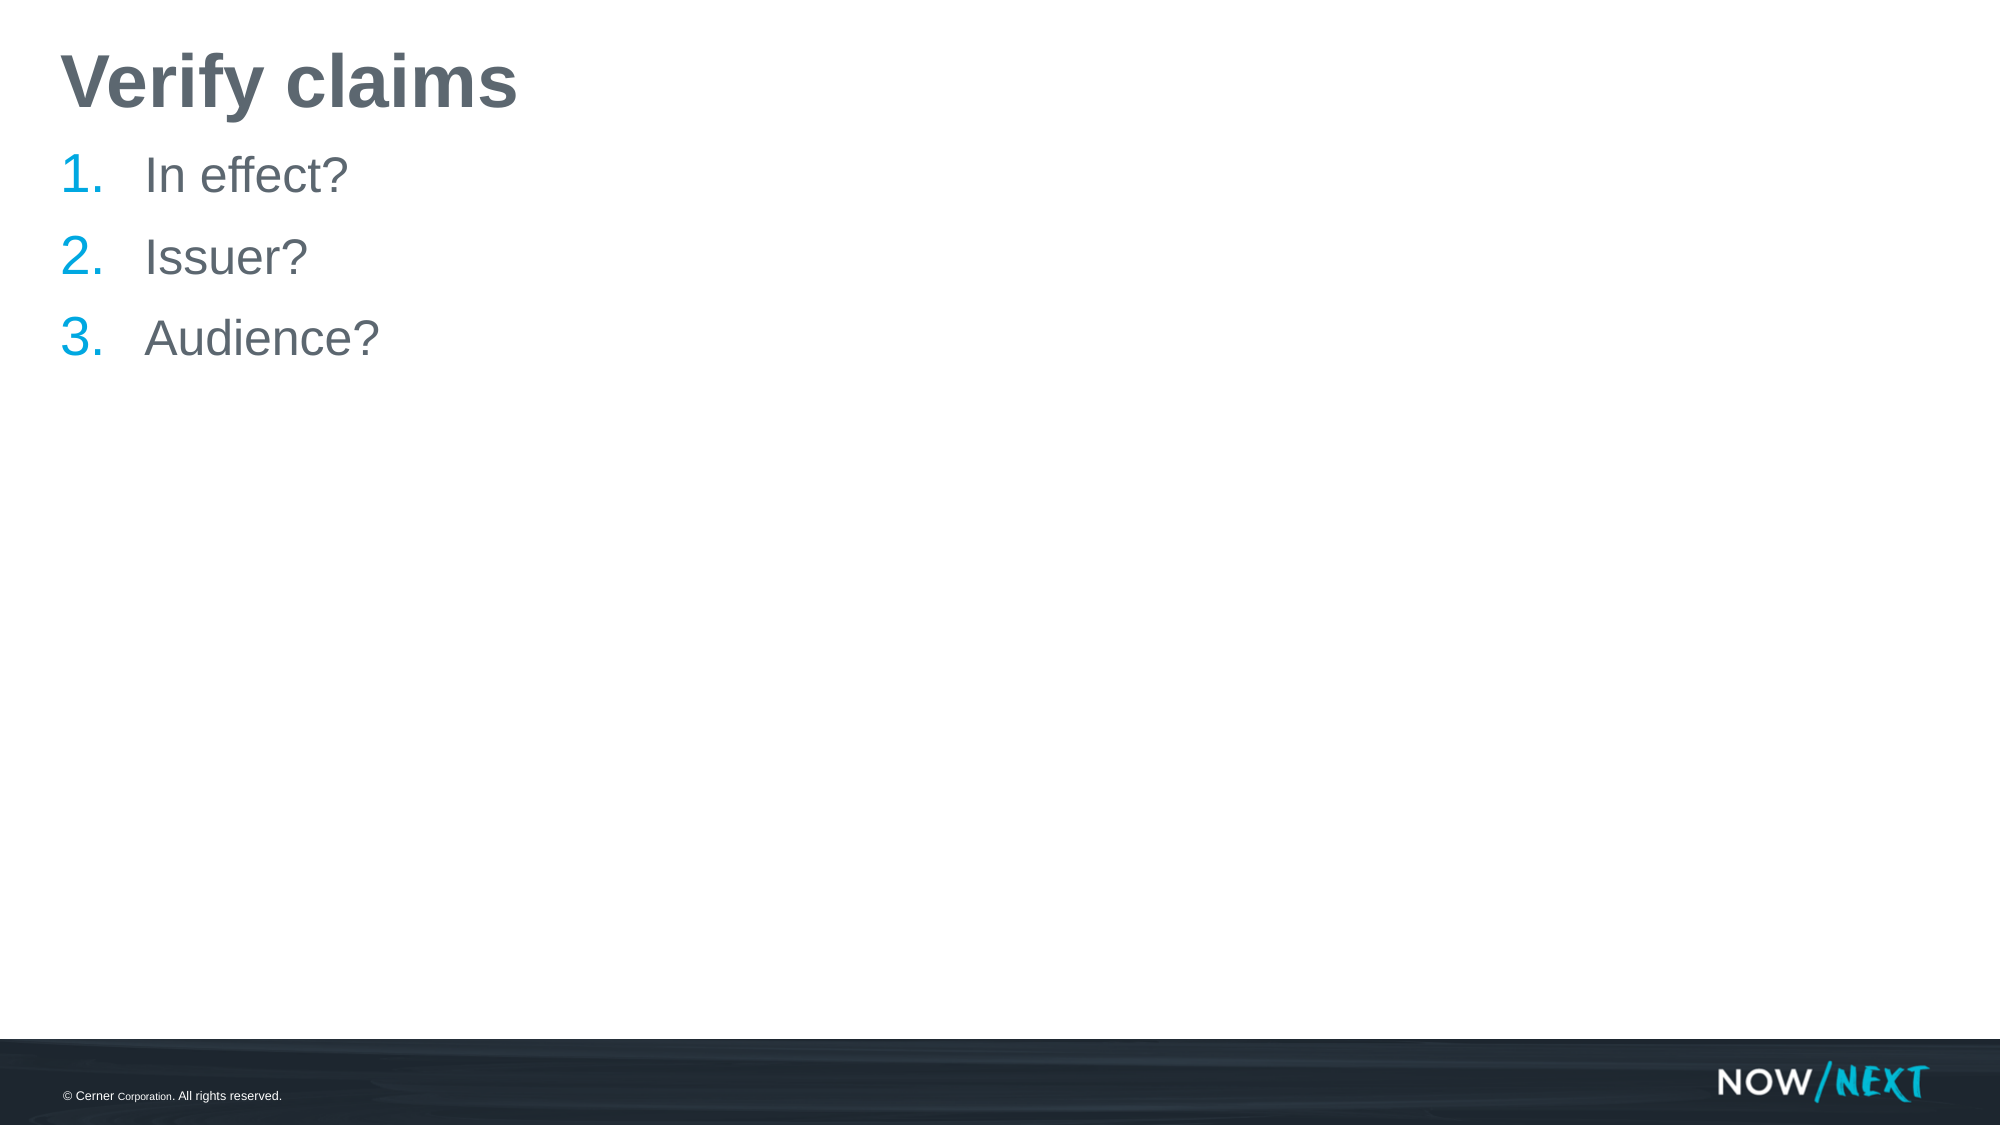

# Verify claims
In effect?
Issuer?
Audience?